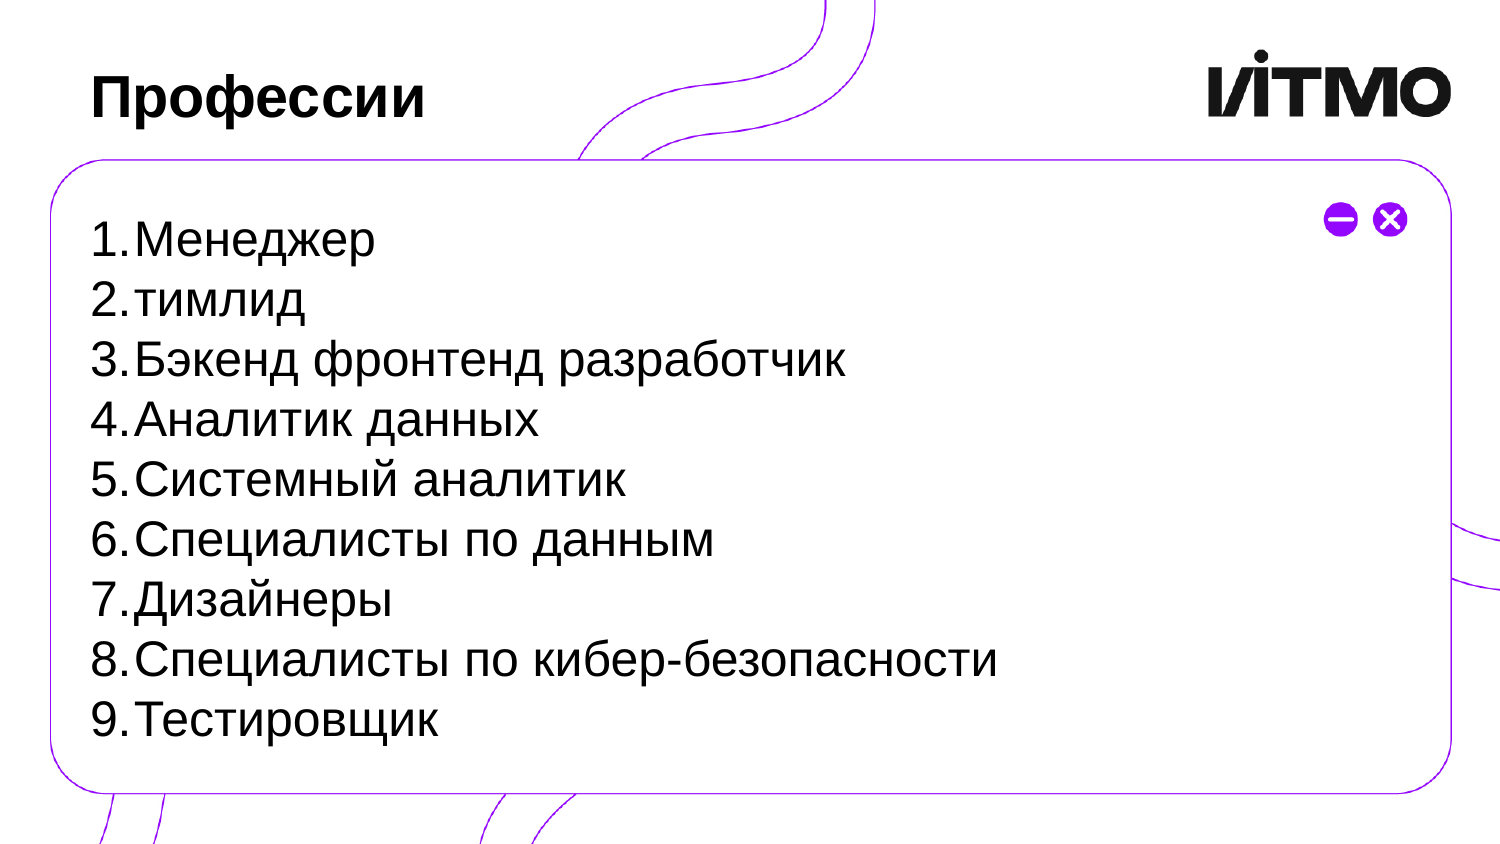

# Профессии
Менеджер
тимлид
Бэкенд фронтенд разработчик
Аналитик данных
Системный аналитик
Специалисты по данным
Дизайнеры
Специалисты по кибер-безопасности
Тестировщик